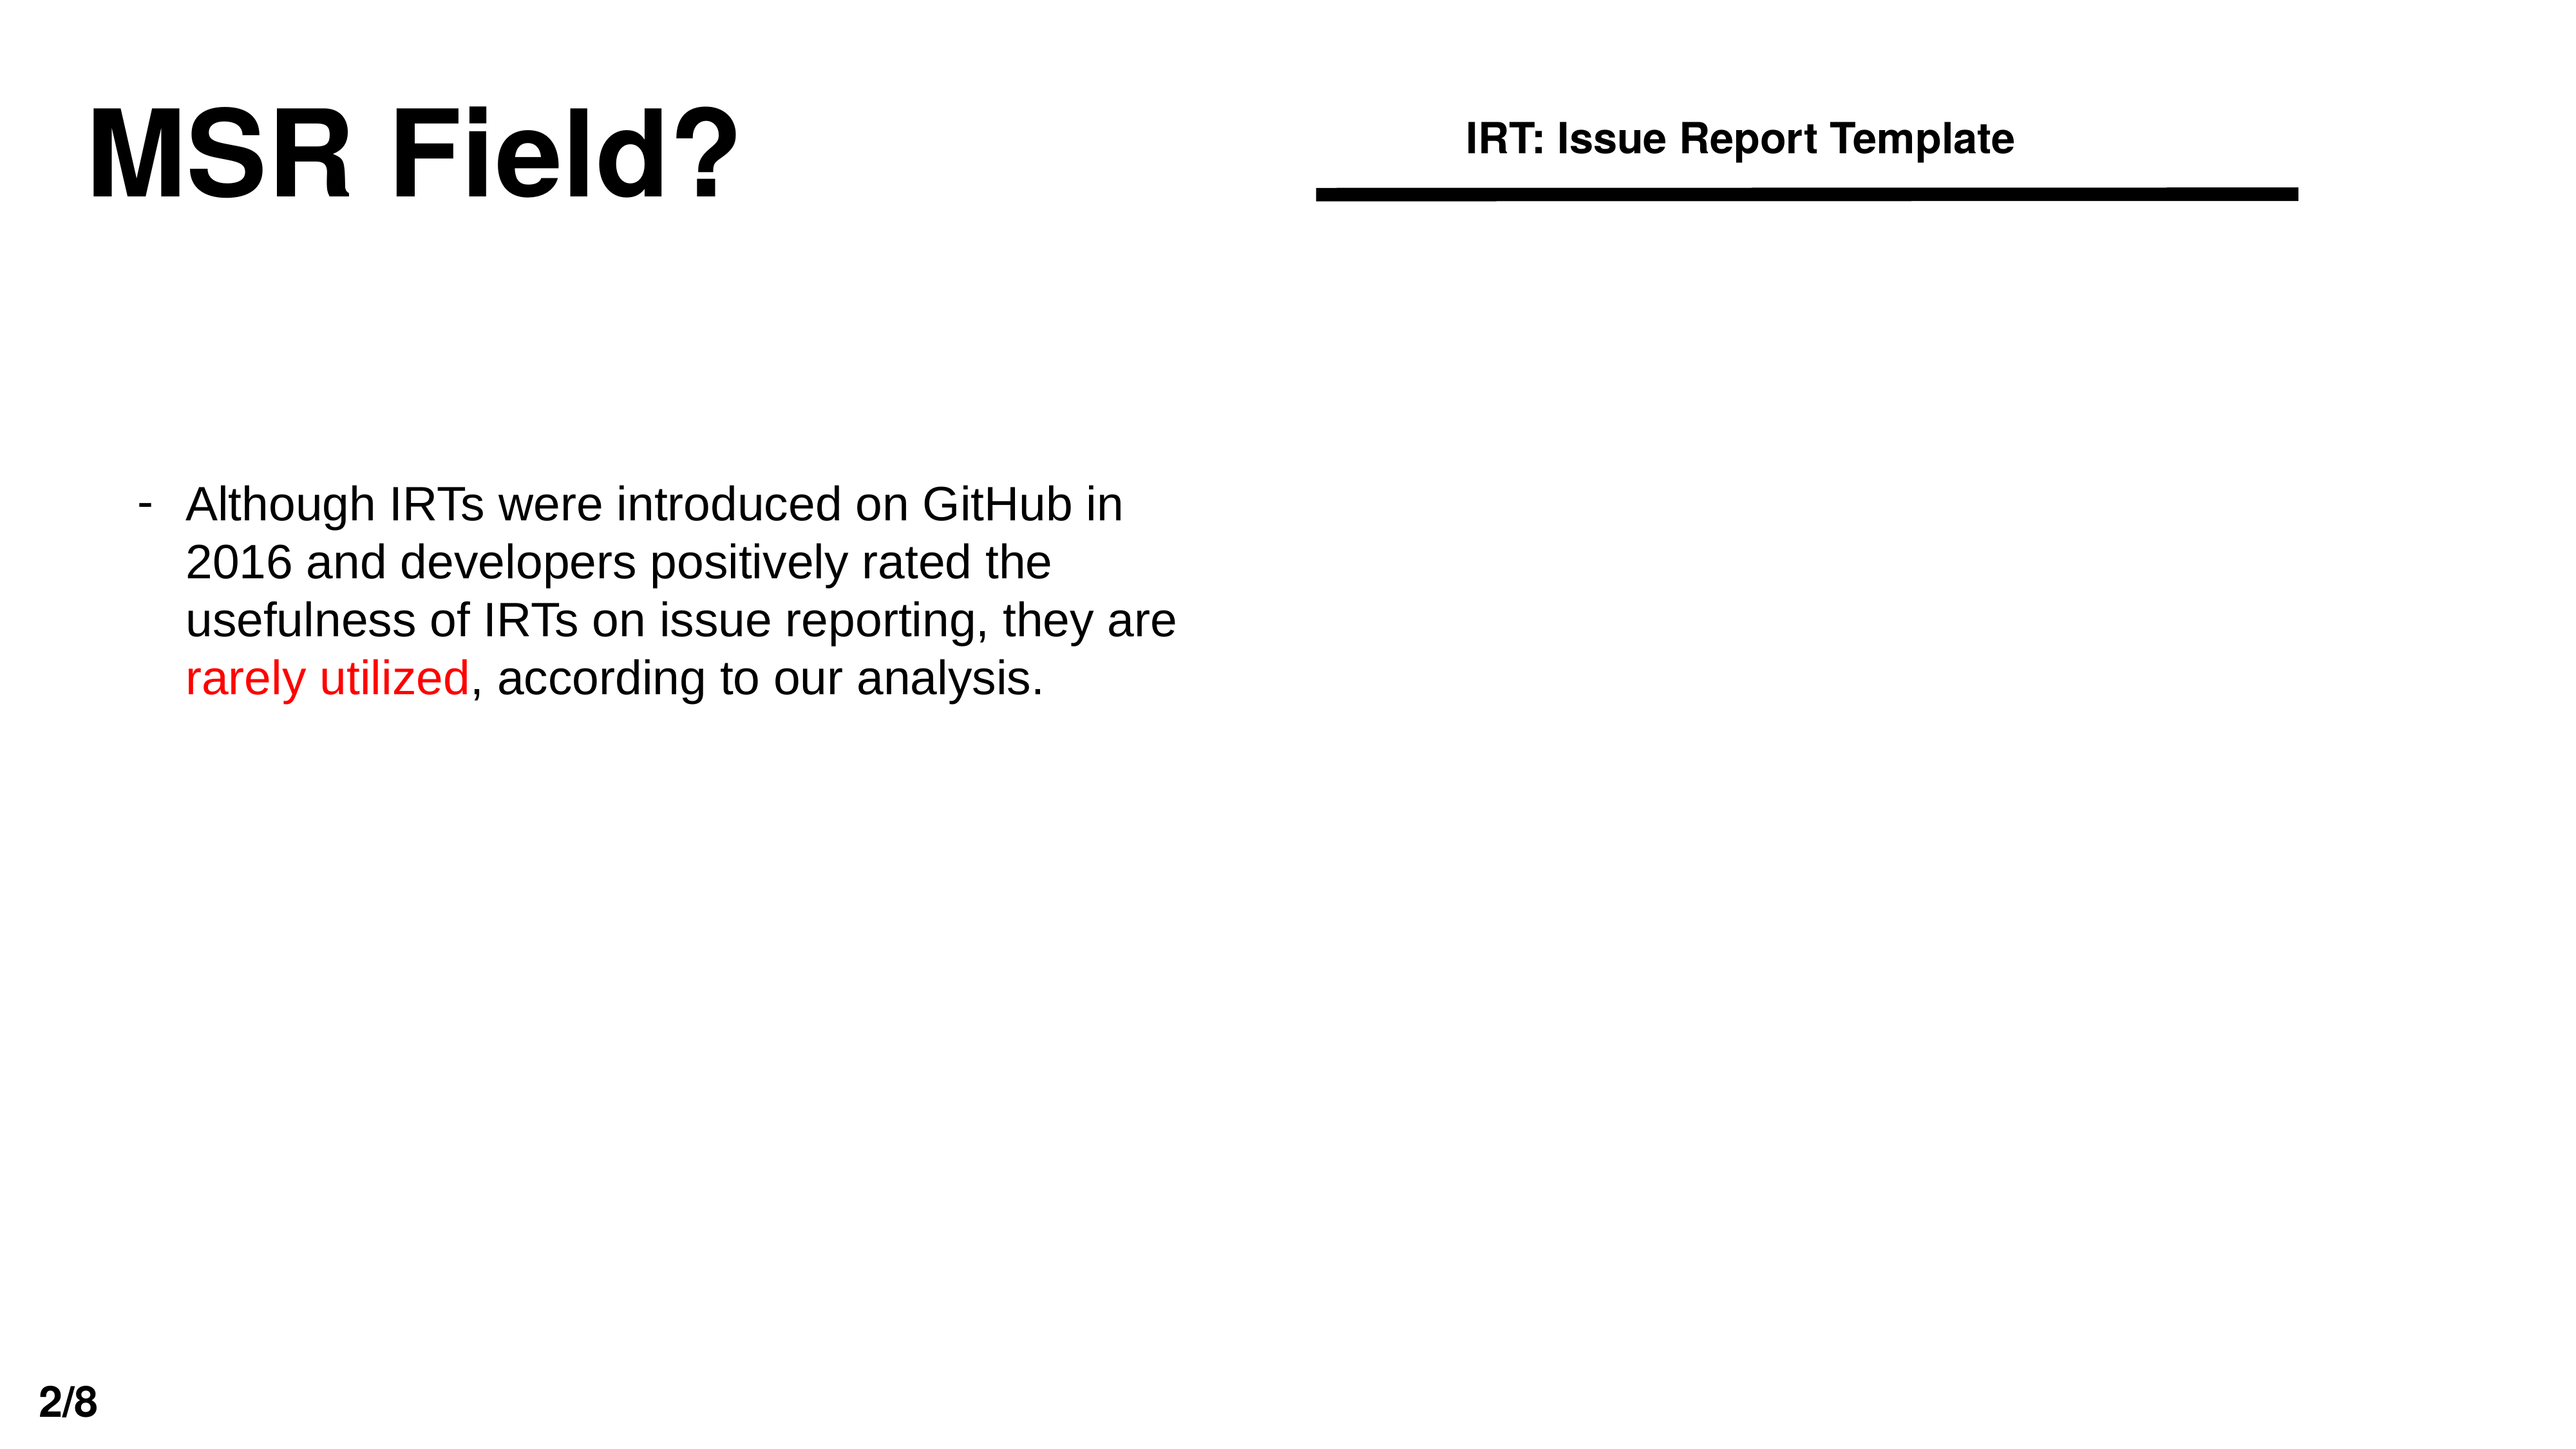

MSR Field?
IRT: Issue Report Template
Although IRTs were introduced on GitHub in 2016 and developers positively rated the usefulness of IRTs on issue reporting, they are rarely utilized, according to our analysis.
2/8